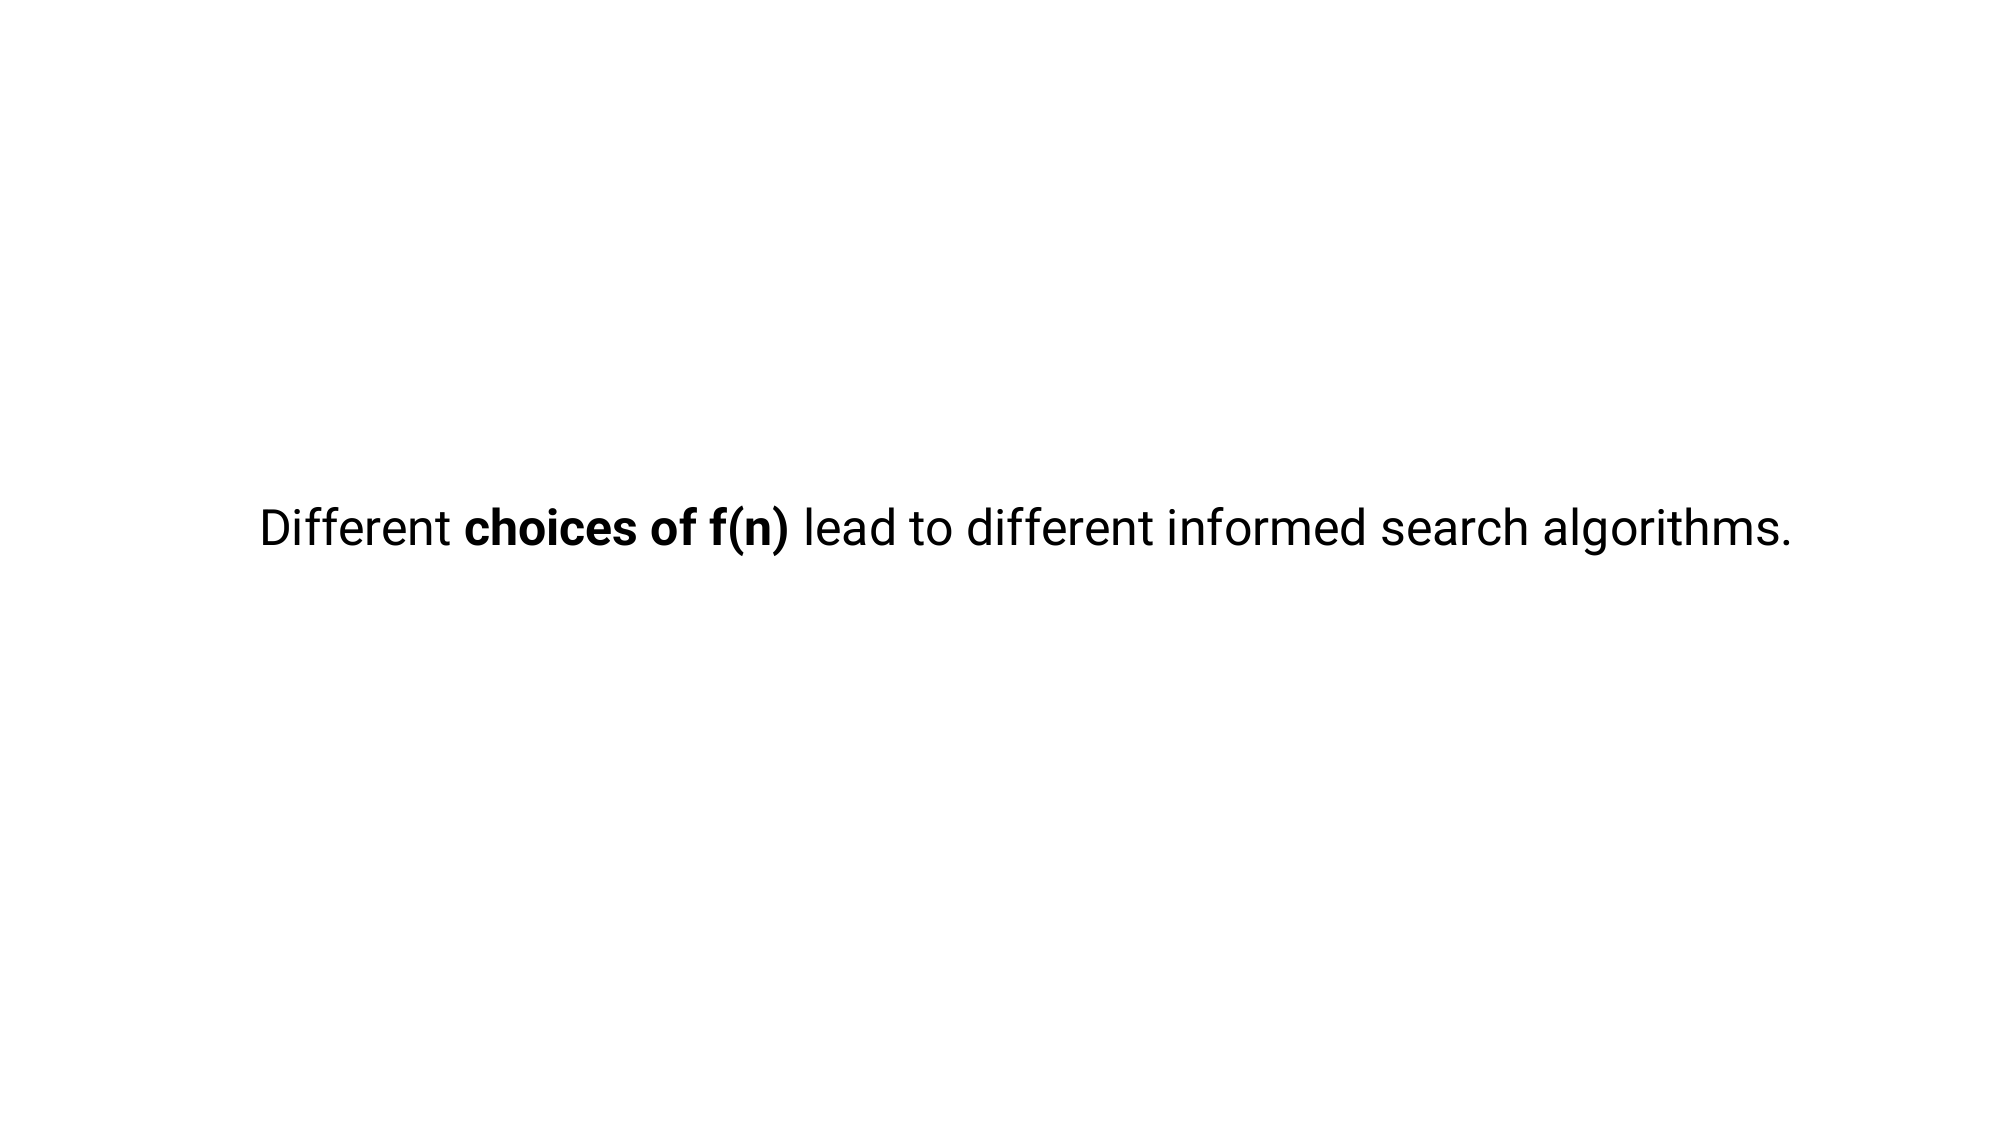

Different choices of f(n) lead to different informed search algorithms.